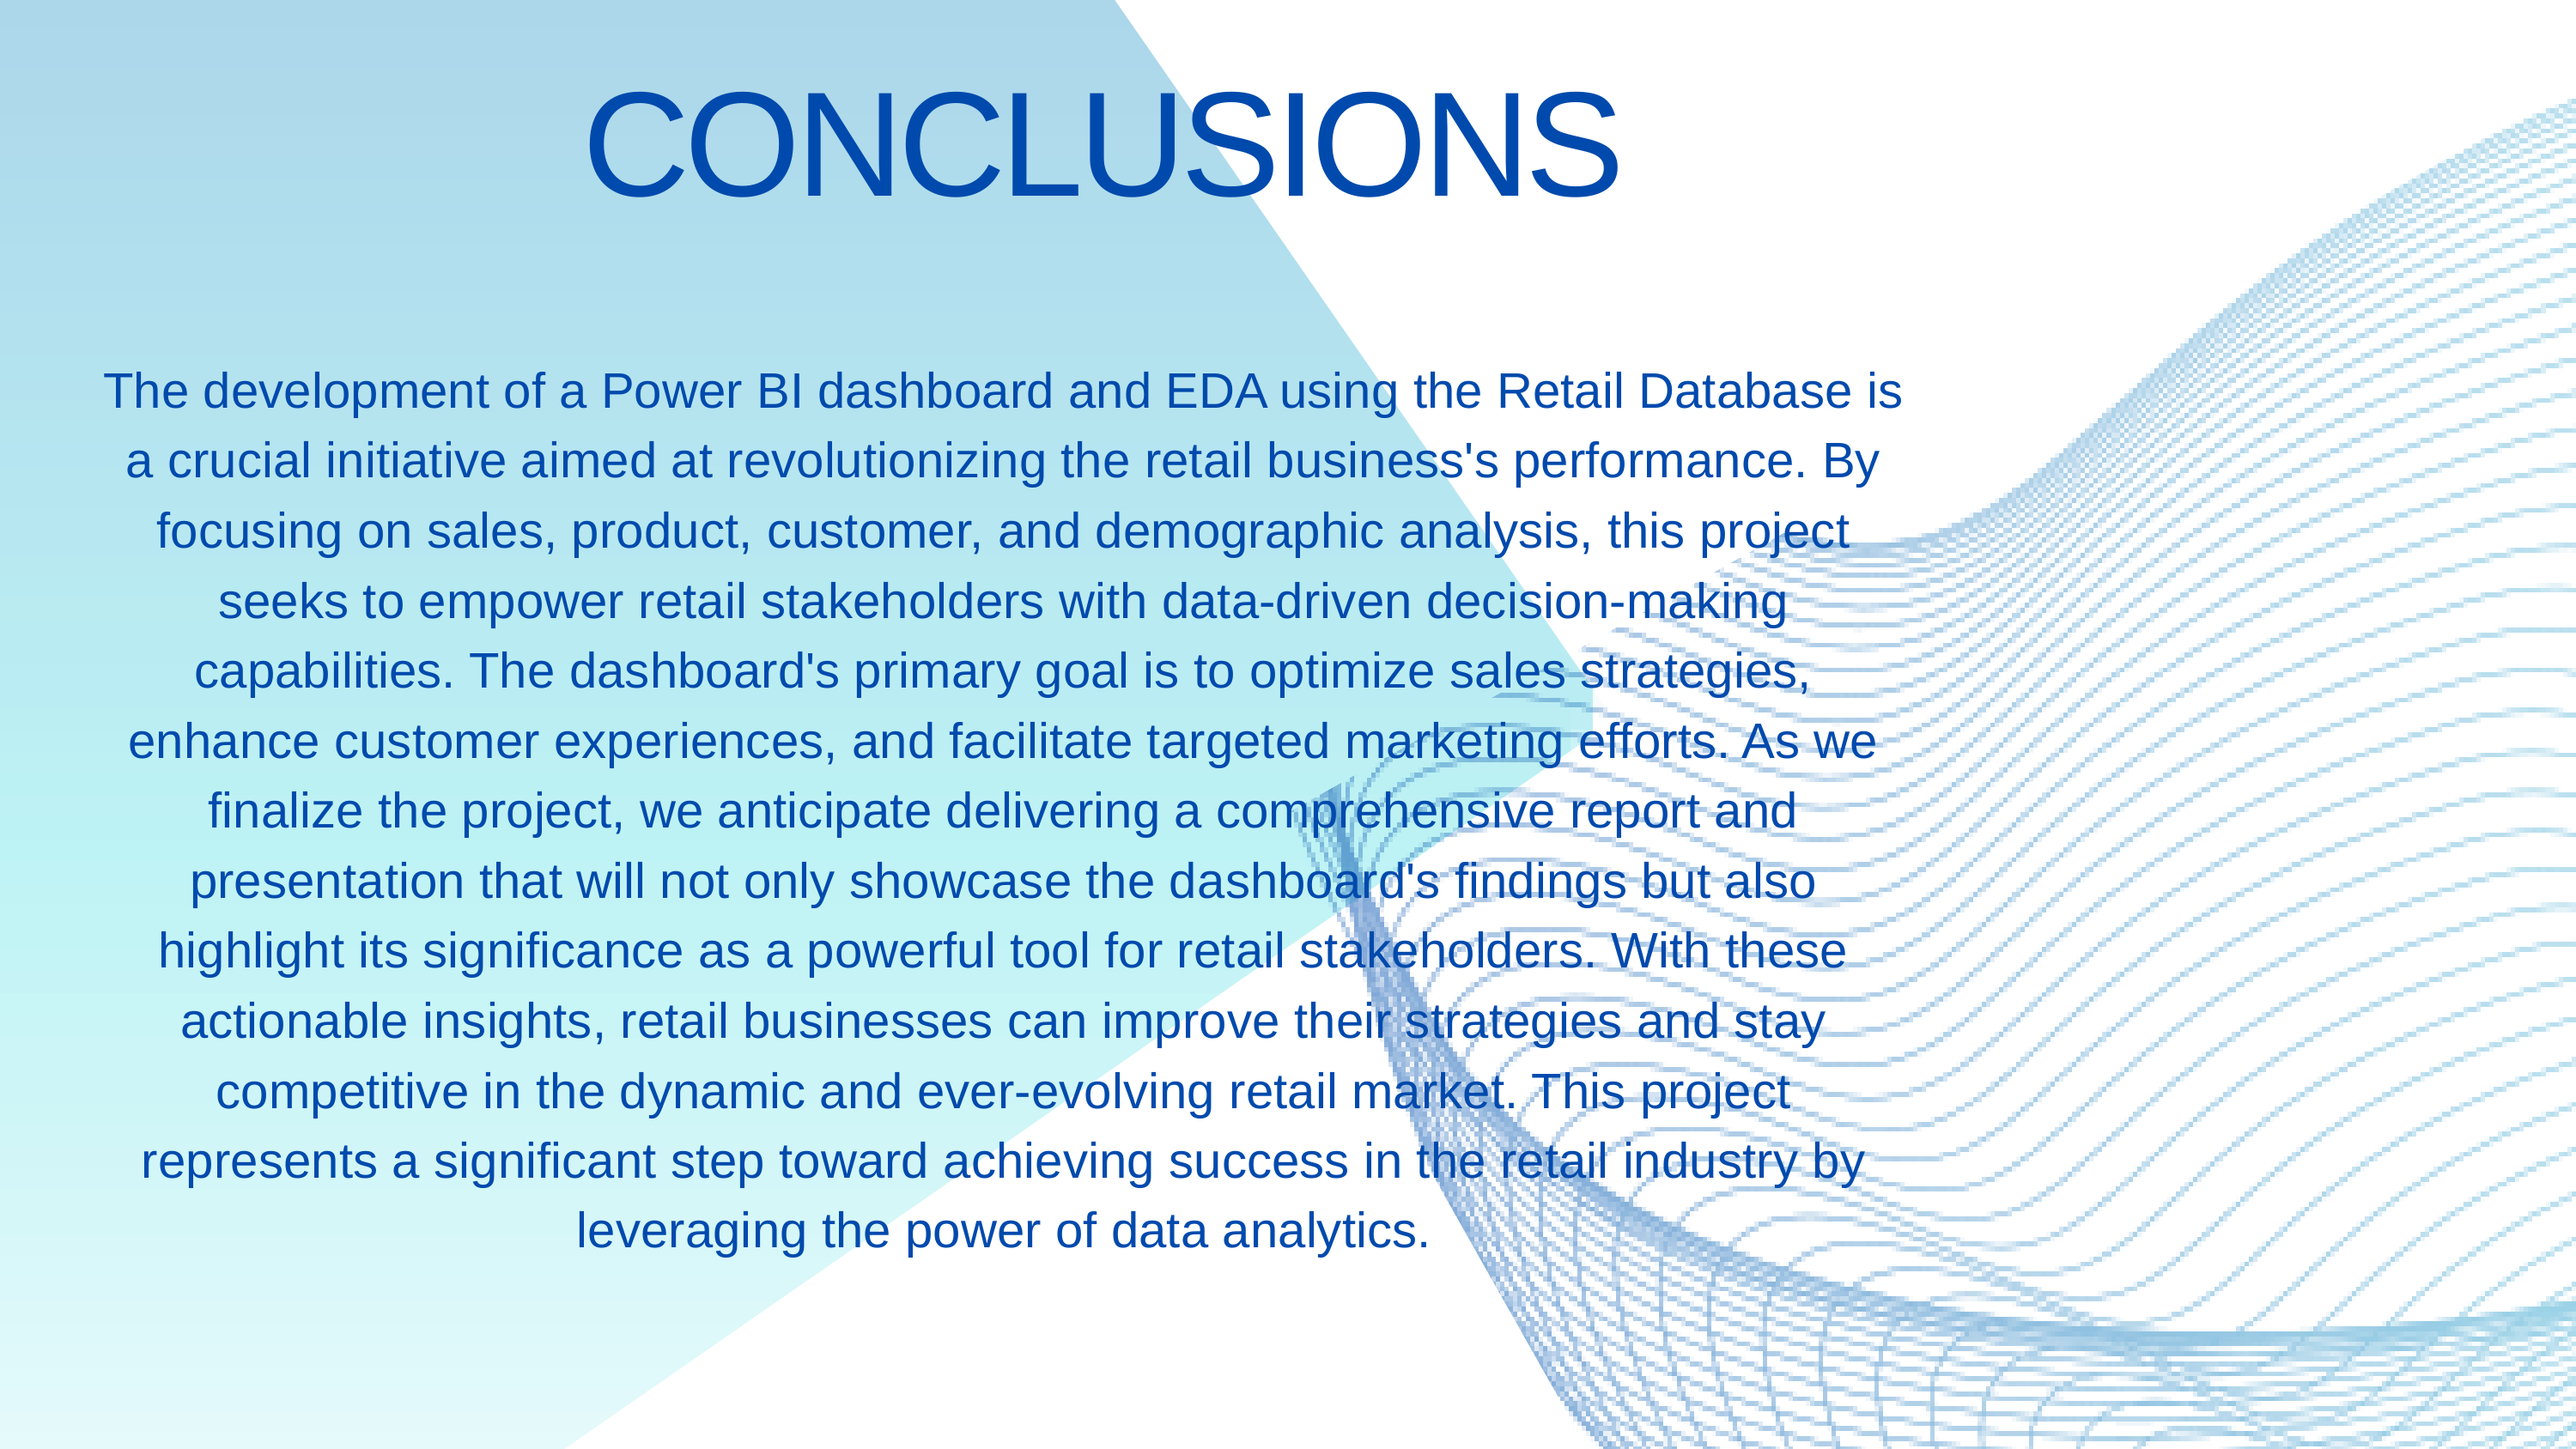

CONCLUSIONS

The development of a Power BI dashboard and EDA using the Retail Database is a crucial initiative aimed at revolutionizing the retail business's performance. By focusing on sales, product, customer, and demographic analysis, this project seeks to empower retail stakeholders with data-driven decision-making capabilities. The dashboard's primary goal is to optimize sales strategies, enhance customer experiences, and facilitate targeted marketing efforts. As we finalize the project, we anticipate delivering a comprehensive report and presentation that will not only showcase the dashboard's findings but also highlight its significance as a powerful tool for retail stakeholders. With these actionable insights, retail businesses can improve their strategies and stay competitive in the dynamic and ever-evolving retail market. This project represents a significant step toward achieving success in the retail industry by leveraging the power of data analytics.